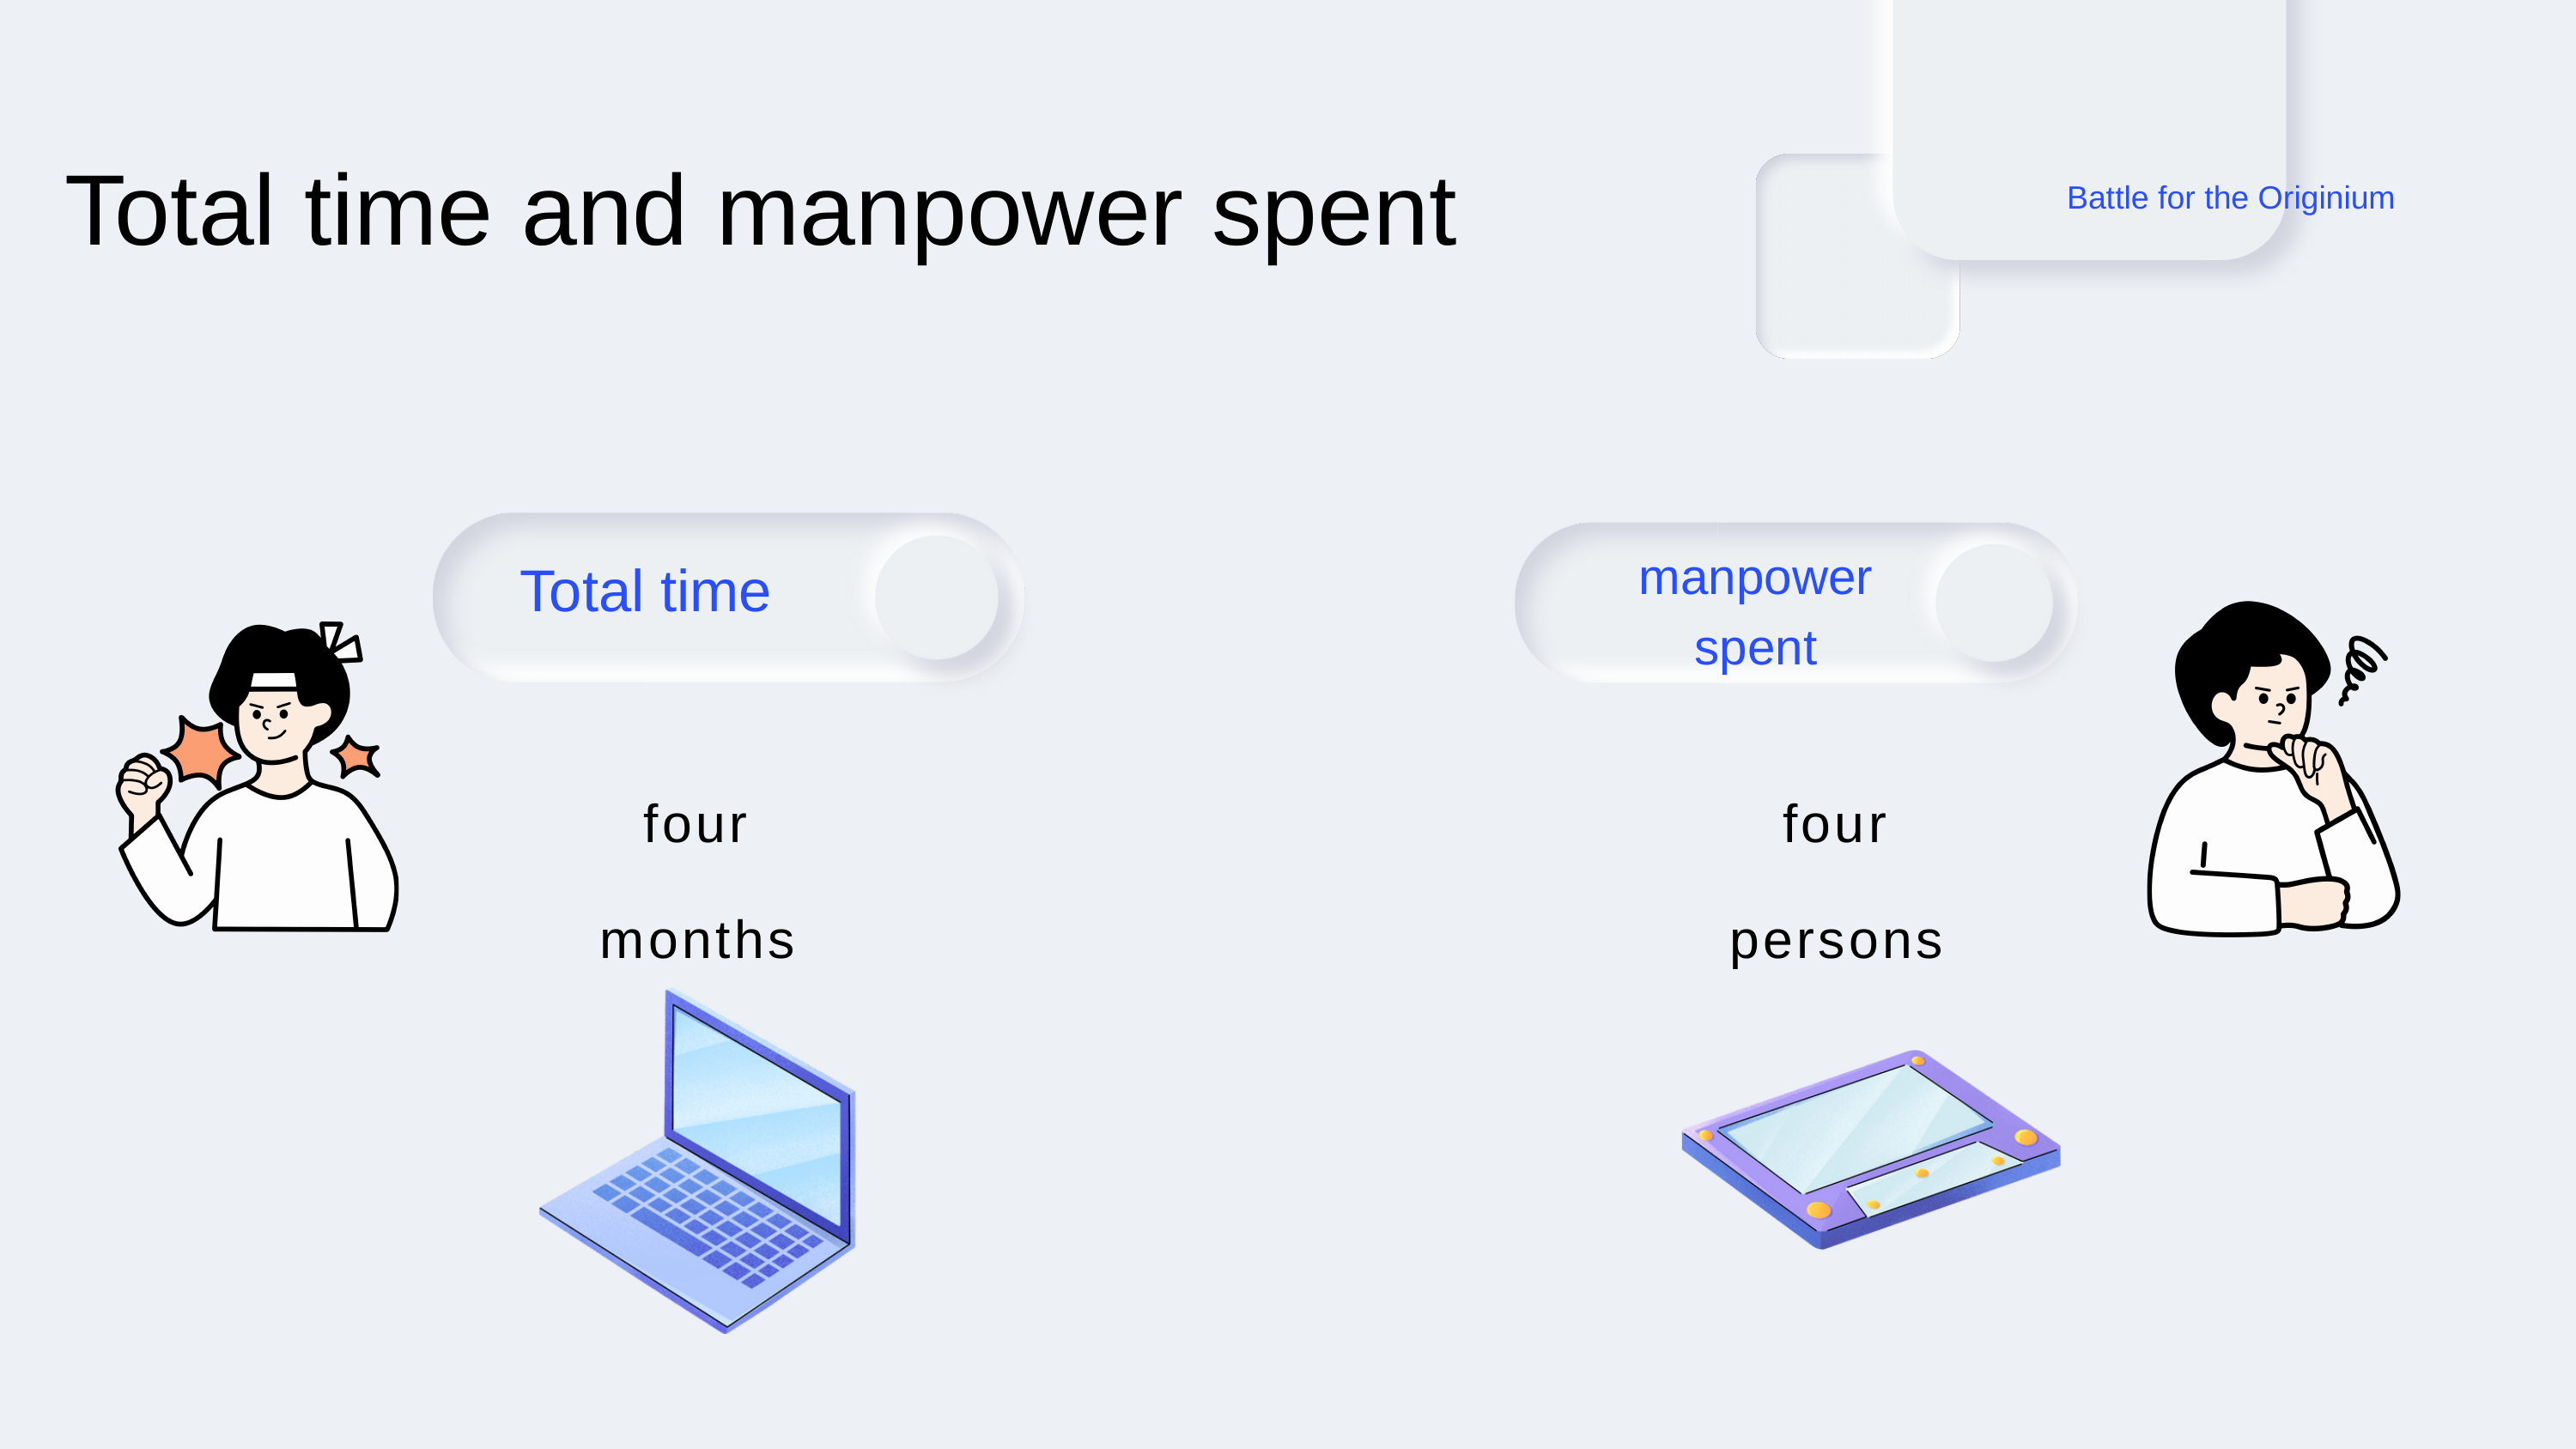

Total time and manpower spent

 Battle for the Originium

manpower spent
Total time

four months
four persons